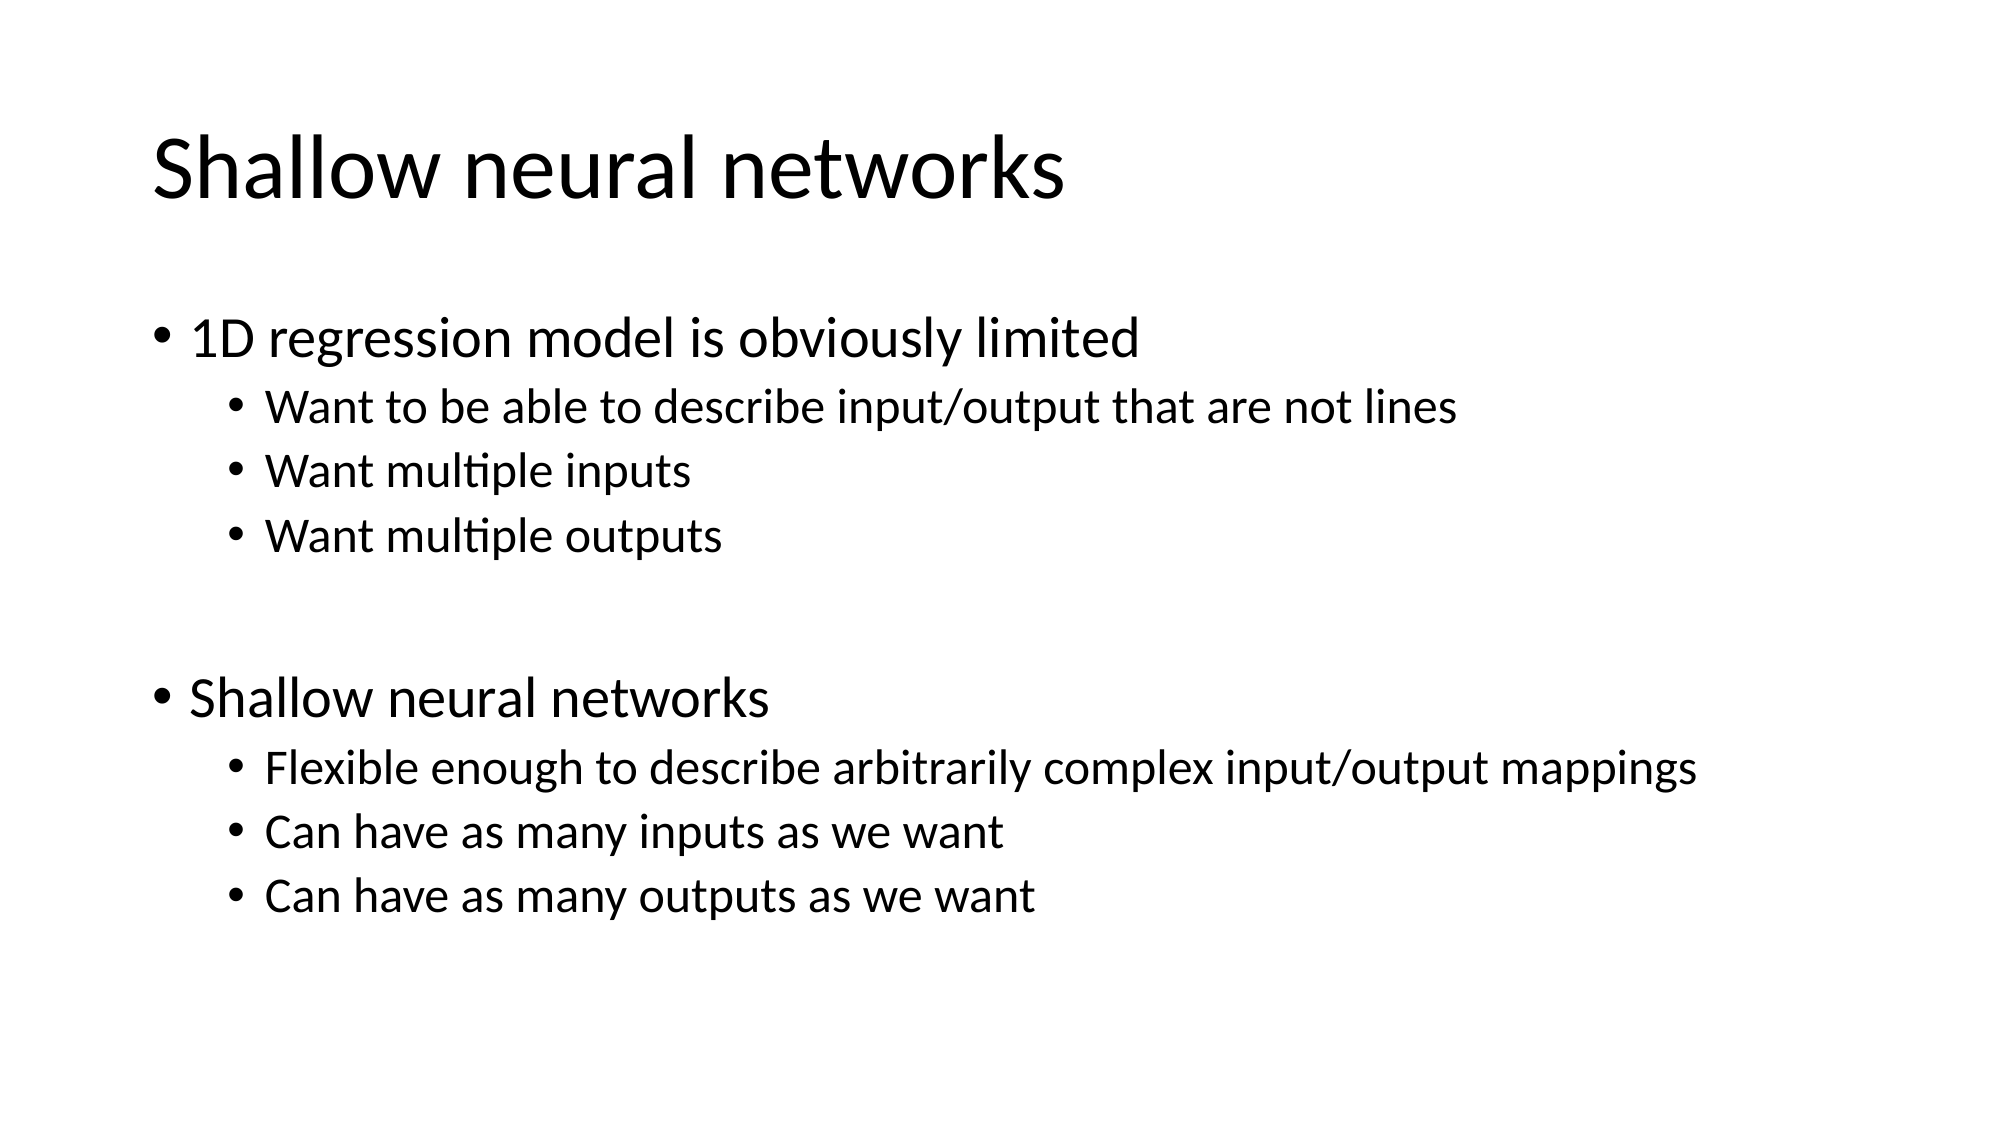

# Shallow neural networks
1D regression model is obviously limited
Want to be able to describe input/output that are not lines
Want multiple inputs
Want multiple outputs

Shallow neural networks
Flexible enough to describe arbitrarily complex input/output mappings
Can have as many inputs as we want
Can have as many outputs as we want